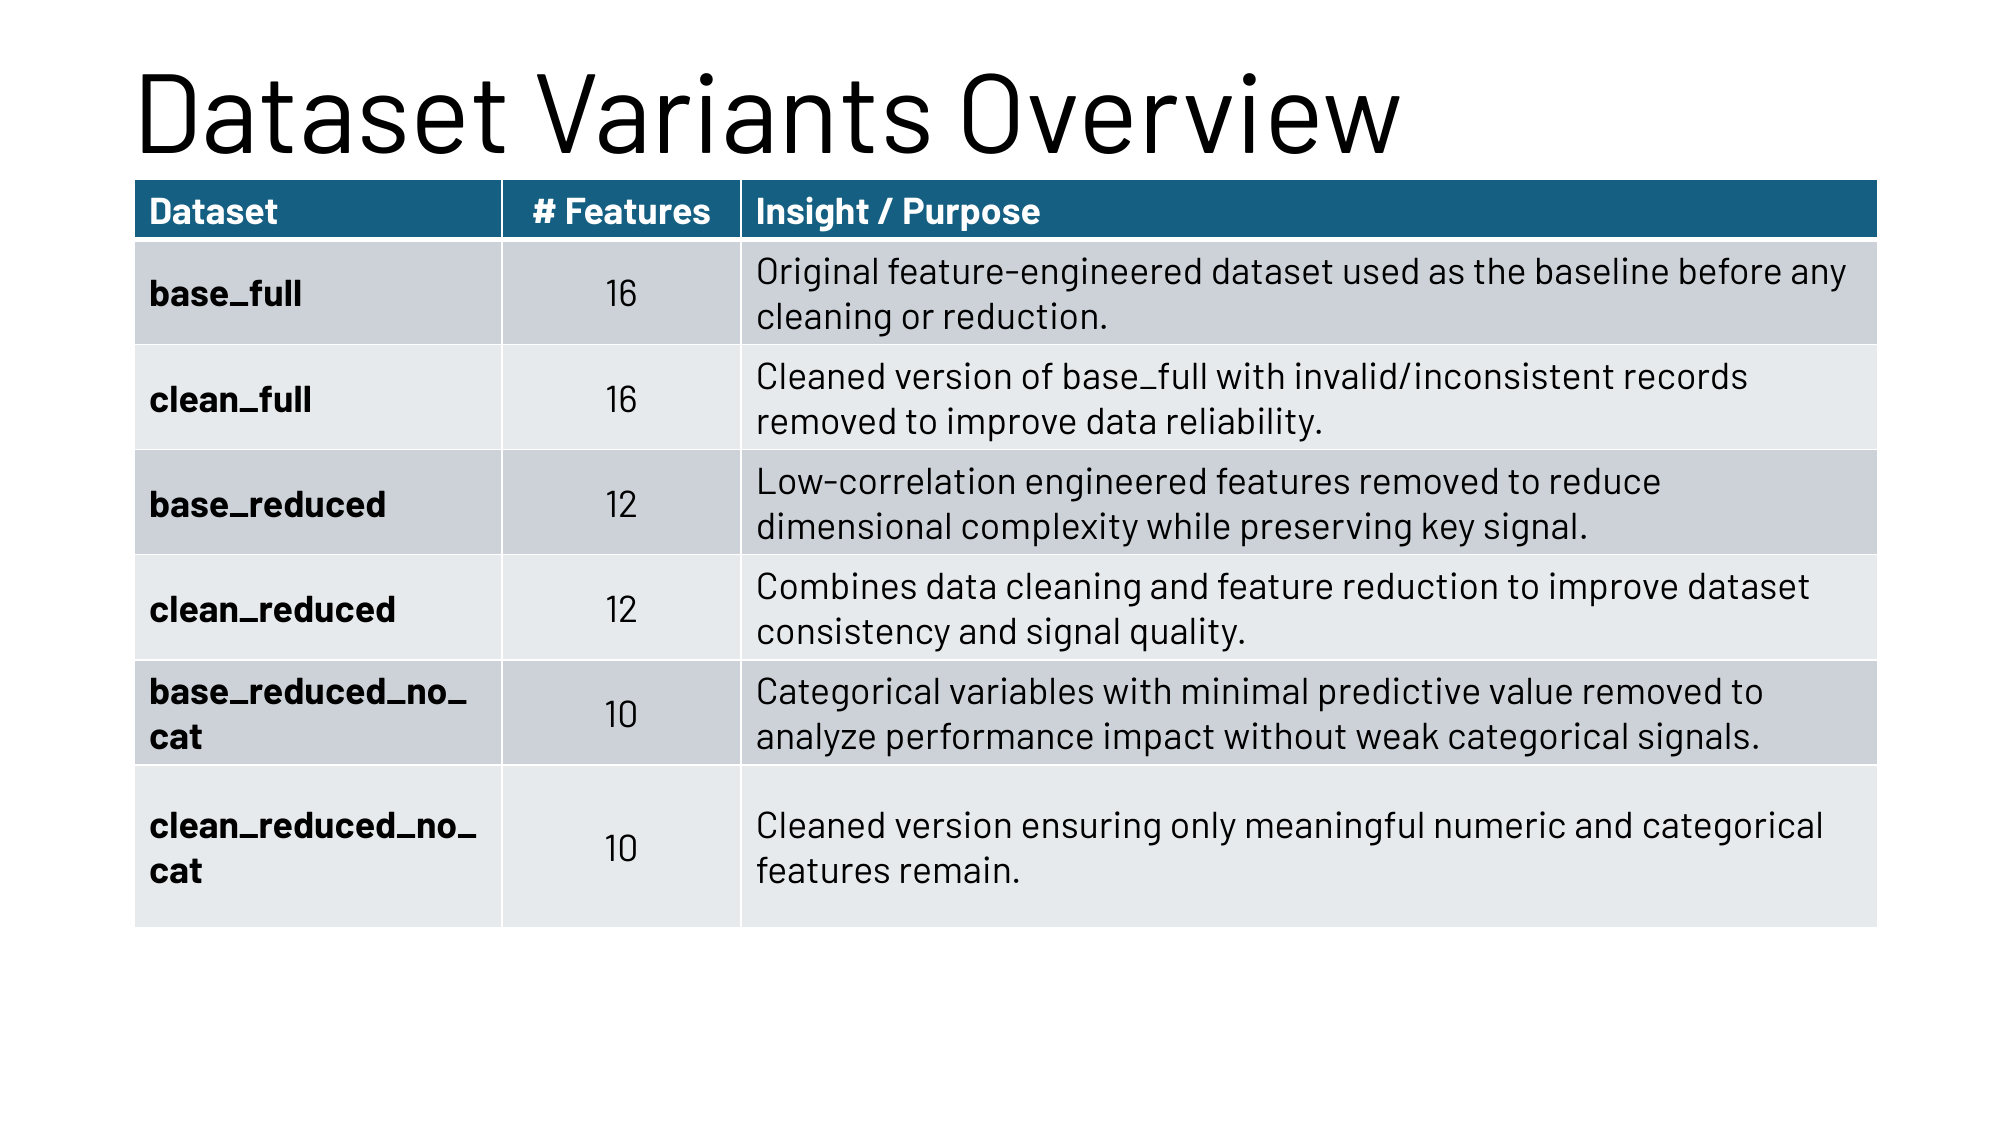

Dataset Variants Overview
| Dataset | # Features | Insight / Purpose |
| --- | --- | --- |
| base\_full | 16 | Original feature-engineered dataset used as the baseline before any cleaning or reduction. |
| clean\_full | 16 | Cleaned version of base\_full with invalid/inconsistent records removed to improve data reliability. |
| base\_reduced | 12 | Low-correlation engineered features removed to reduce dimensional complexity while preserving key signal. |
| clean\_reduced | 12 | Combines data cleaning and feature reduction to improve dataset consistency and signal quality. |
| base\_reduced\_no\_cat | 10 | Categorical variables with minimal predictive value removed to analyze performance impact without weak categorical signals. |
| clean\_reduced\_no\_cat | 10 | Cleaned version ensuring only meaningful numeric and categorical features remain. |